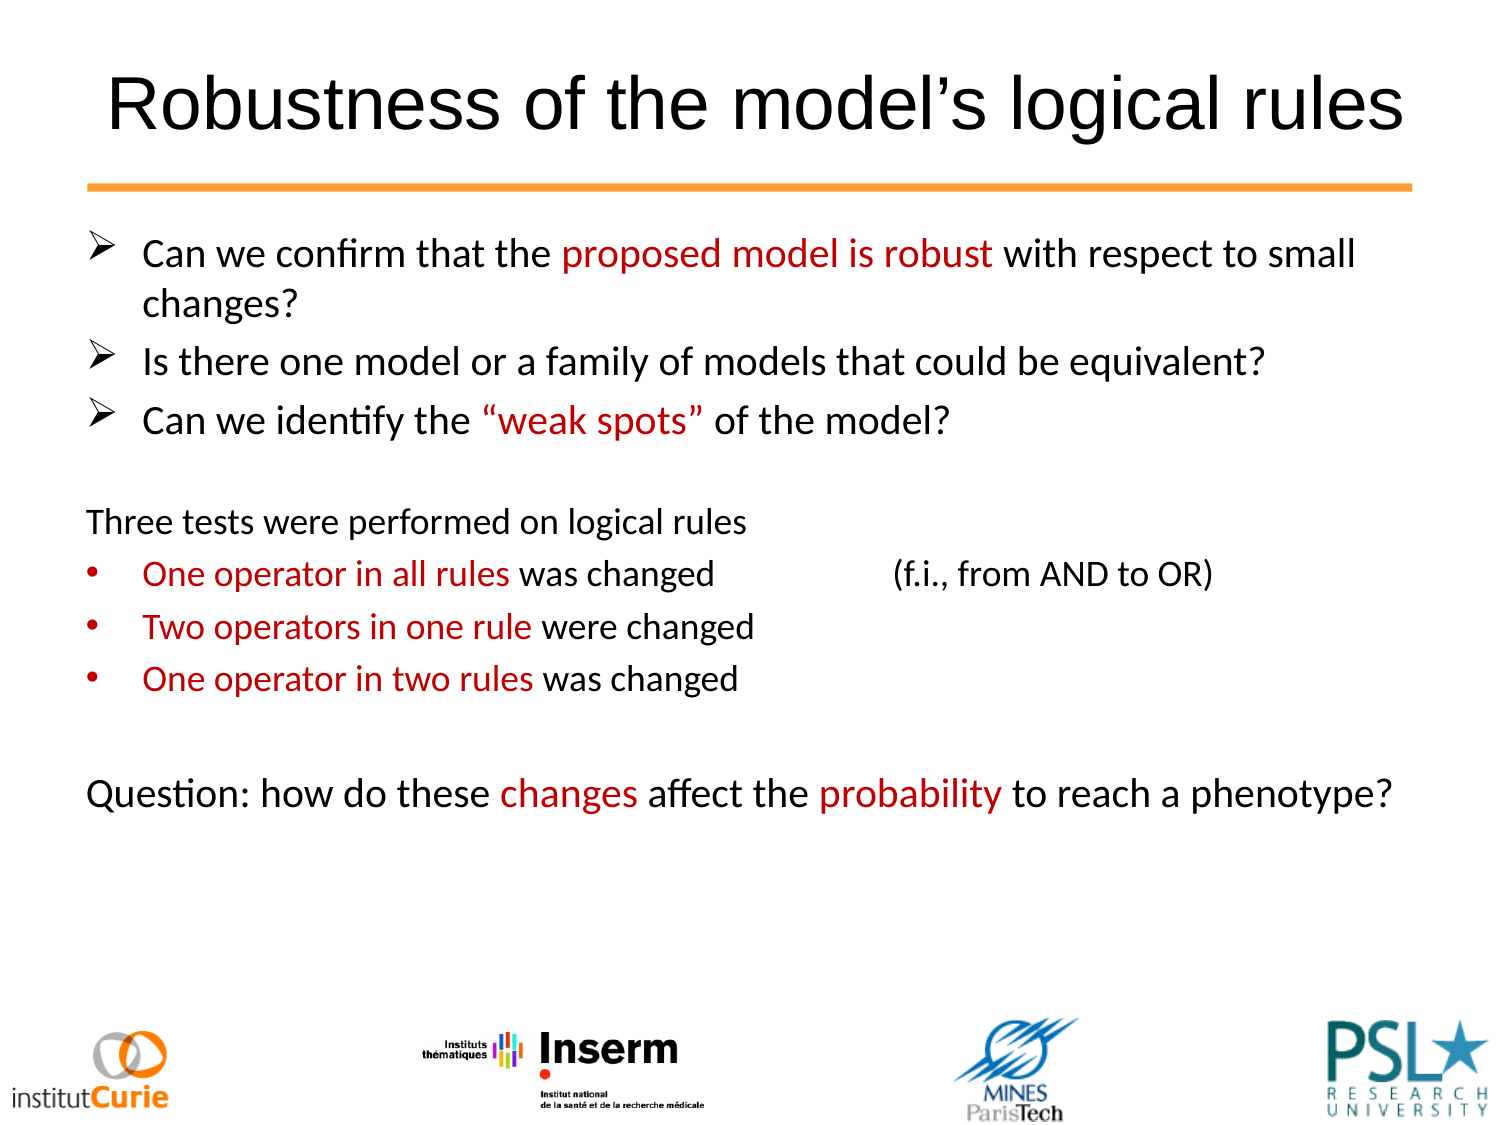

# Robustness of the model’s logical rules
Can we confirm that the proposed model is robust with respect to small changes?
Is there one model or a family of models that could be equivalent?
Can we identify the “weak spots” of the model?

Three tests were performed on logical rules
One operator in all rules was changed		(f.i., from AND to OR)
Two operators in one rule were changed
One operator in two rules was changed

Question: how do these changes affect the probability to reach a phenotype?